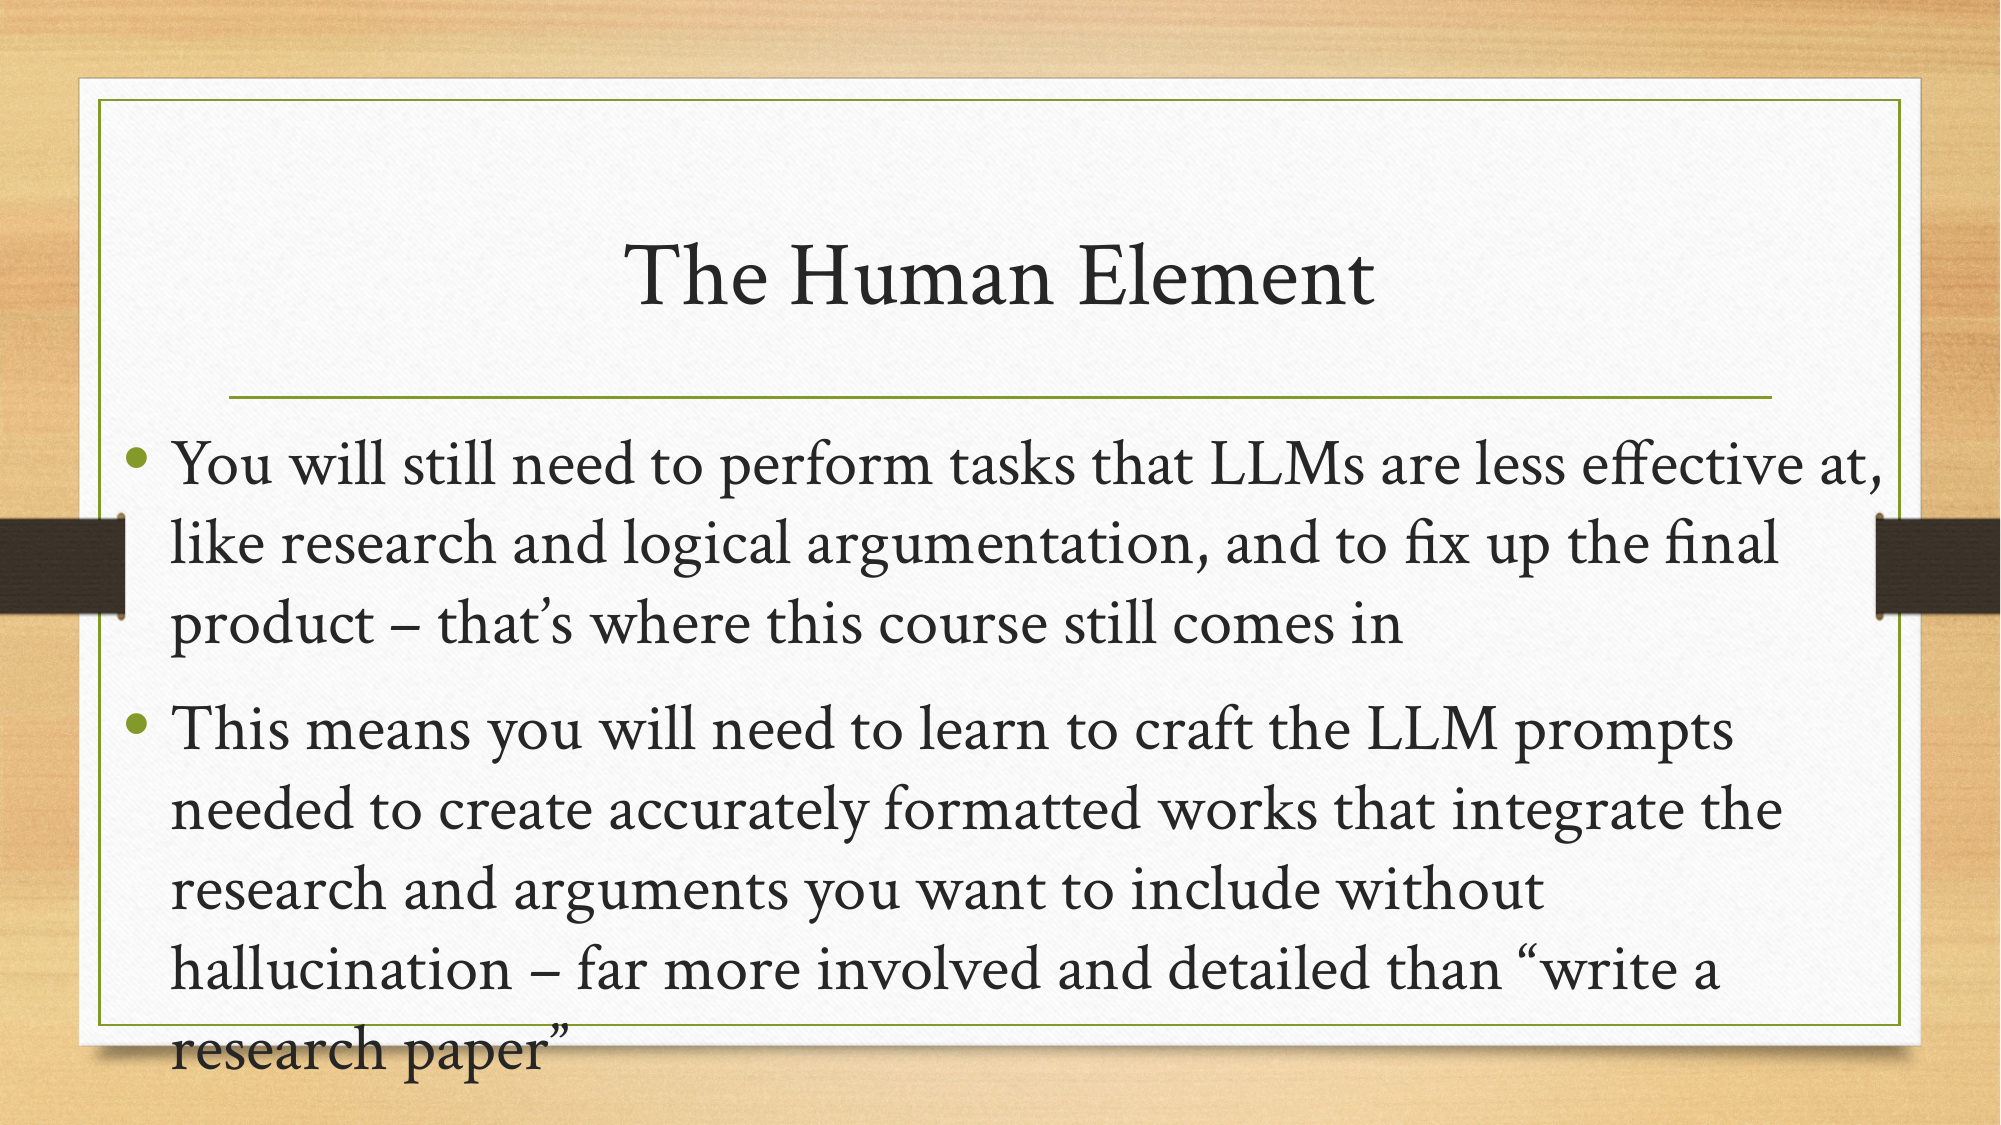

# The Human Element
You will still need to perform tasks that LLMs are less effective at, like research and logical argumentation, and to fix up the final product – that’s where this course still comes in
This means you will need to learn to craft the LLM prompts needed to create accurately formatted works that integrate the research and arguments you want to include without hallucination – far more involved and detailed than “write a research paper”